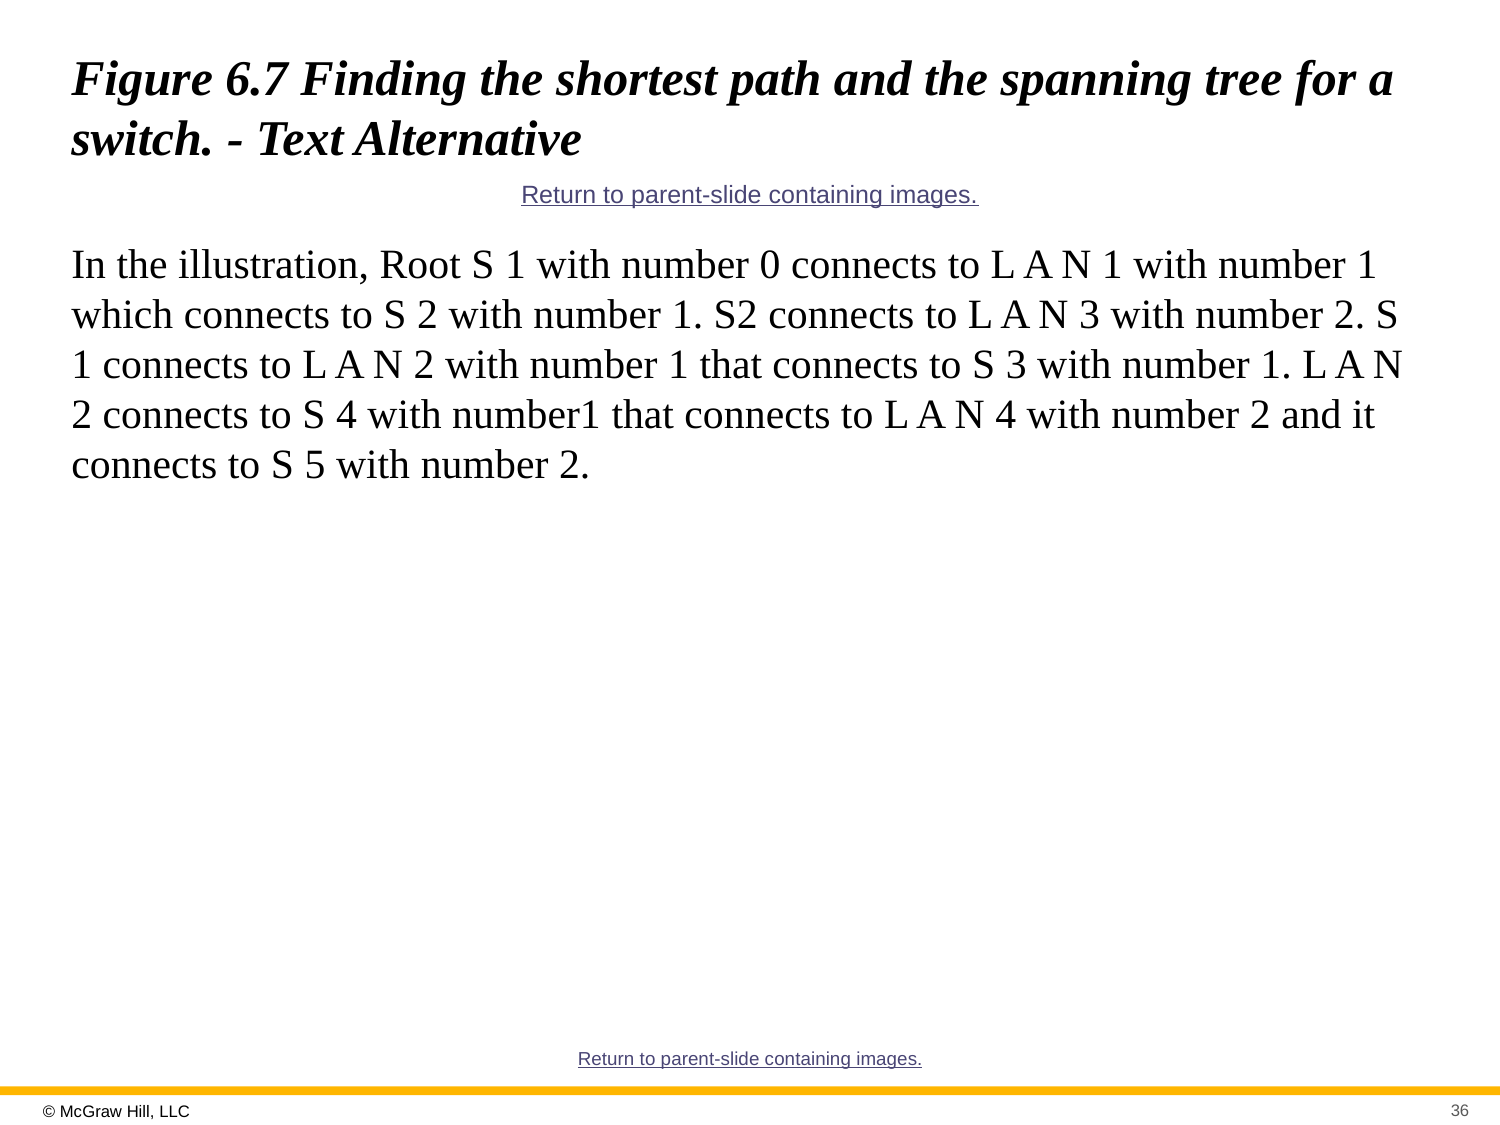

# Figure 6.7 Finding the shortest path and the spanning tree for a switch. - Text Alternative
Return to parent-slide containing images.
In the illustration, Root S 1 with number 0 connects to L A N 1 with number 1 which connects to S 2 with number 1. S2 connects to L A N 3 with number 2. S 1 connects to L A N 2 with number 1 that connects to S 3 with number 1. L A N 2 connects to S 4 with number1 that connects to L A N 4 with number 2 and it connects to S 5 with number 2.
Return to parent-slide containing images.
36